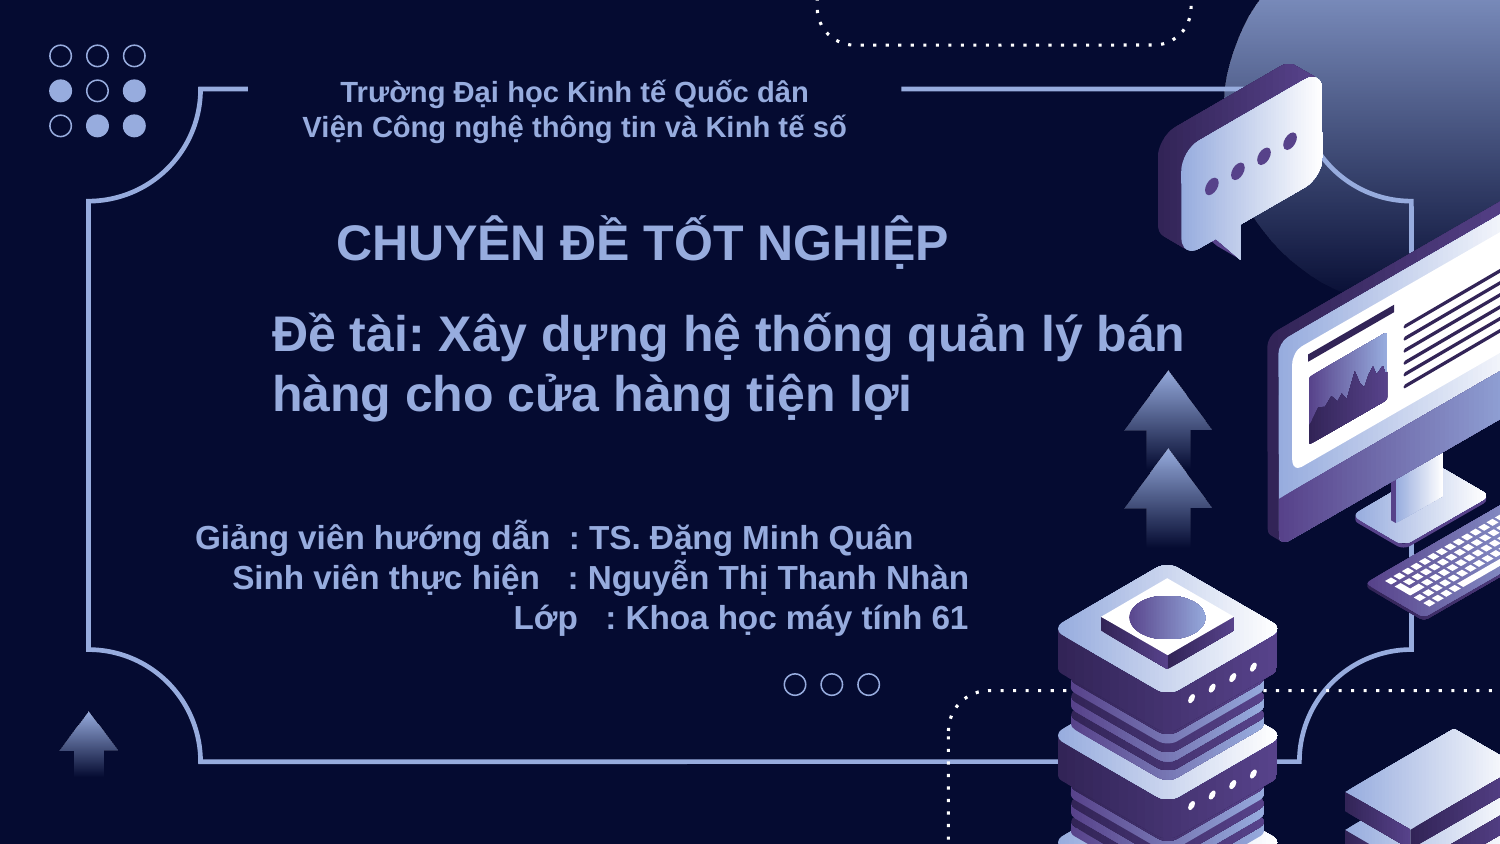

Trường Đại học Kinh tế Quốc dân
Viện Công nghệ thông tin và Kinh tế số

CHUYÊN ĐỀ TỐT NGHIỆP
# Đề tài: Xây dựng hệ thống quản lý bán hàng cho cửa hàng tiện lợi

Giảng viên hướng dẫn  : TS. Đặng Minh Quân
    Sinh viên thực hiện   : Nguyễn Thị Thanh Nhàn
		  Lớp   : Khoa học máy tính 61